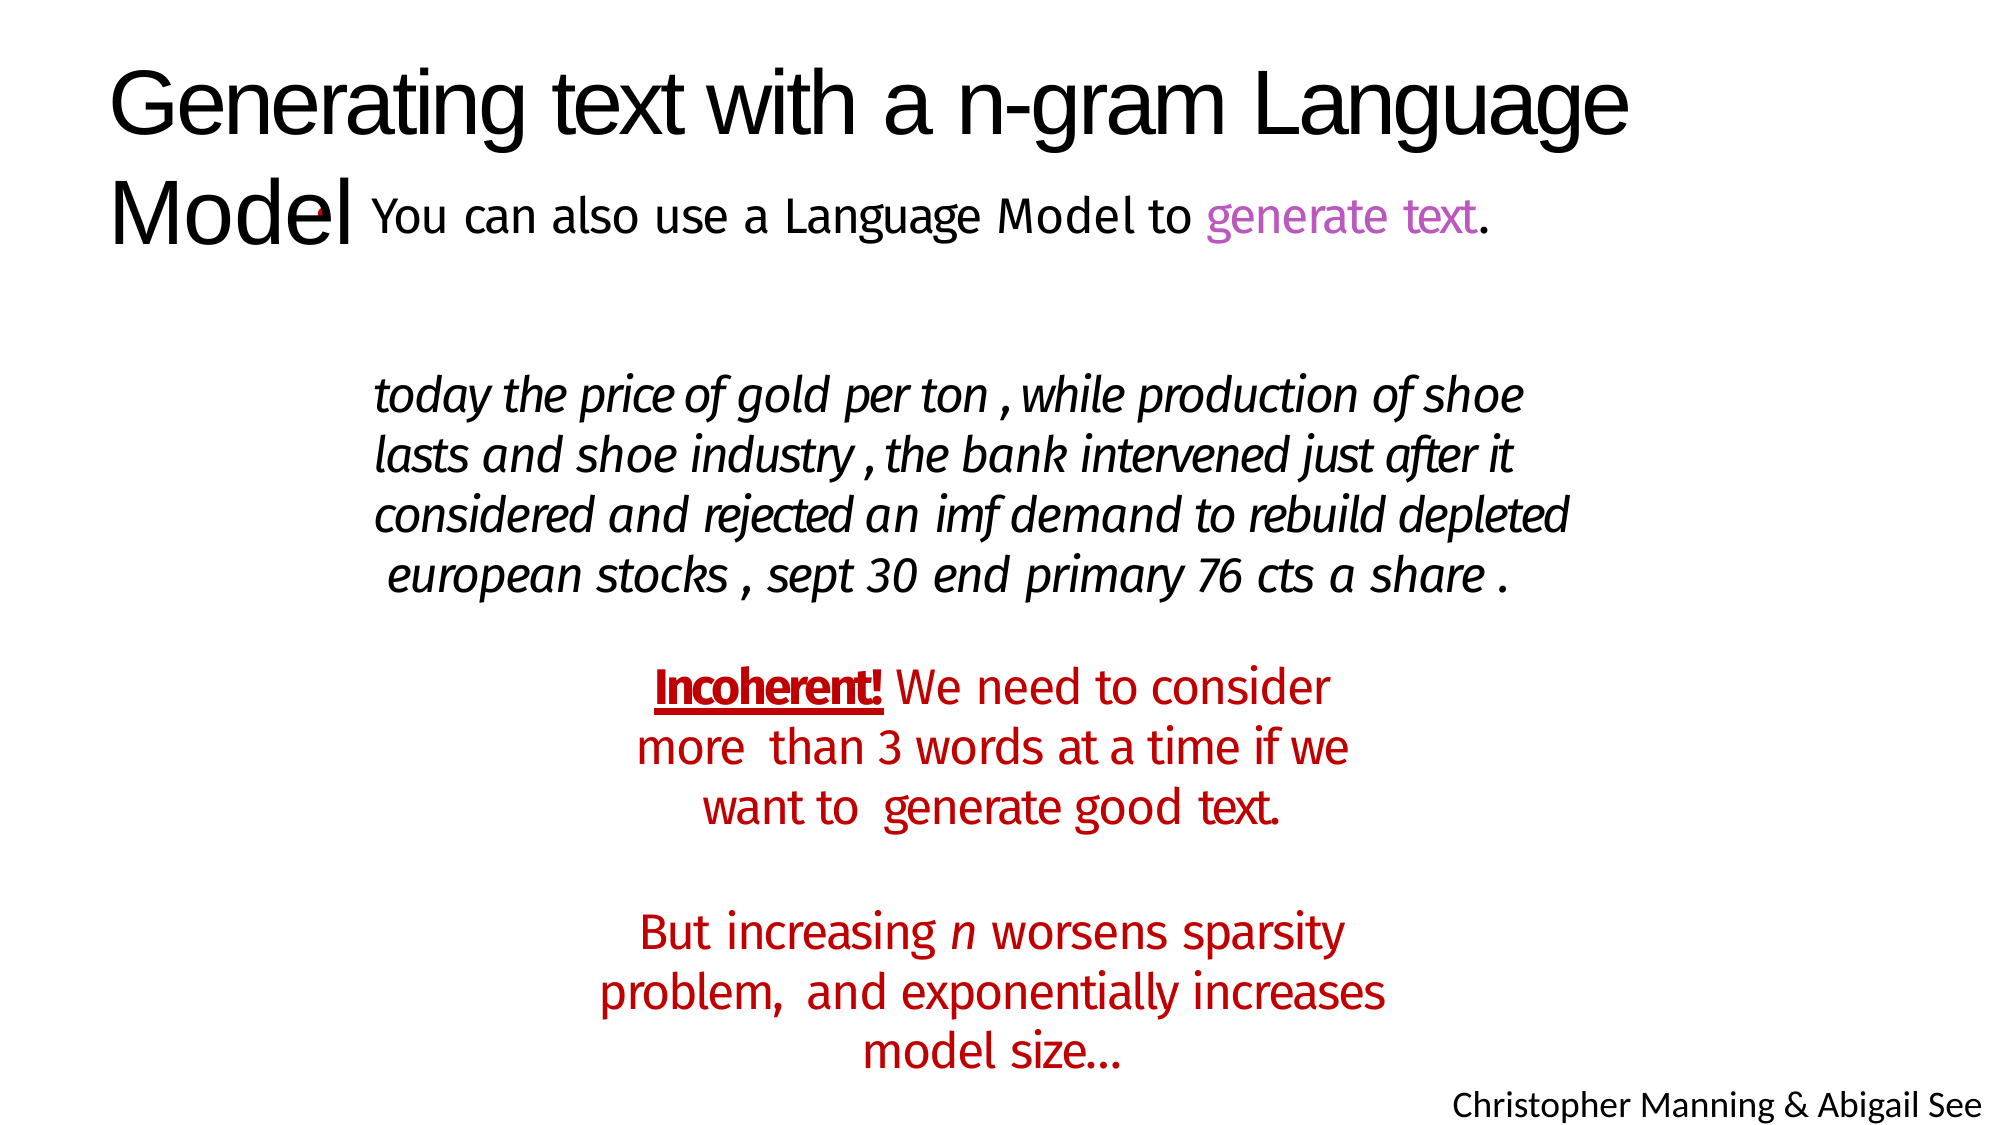

# Generating text with a n-gram Language Model
You can also use a Language Model to generate text.

today the price of gold per ton , while production of shoe  lasts and shoe industry , the bank intervened just after it  considered and rejected an imf demand to rebuild depleted  european stocks , sept 30 end primary 76 cts a share .
Incoherent! We need to consider more  than 3 words at a time if we want to  generate good text.

But increasing n worsens sparsity problem,  and exponentially increases model size…
Christopher Manning & Abigail See